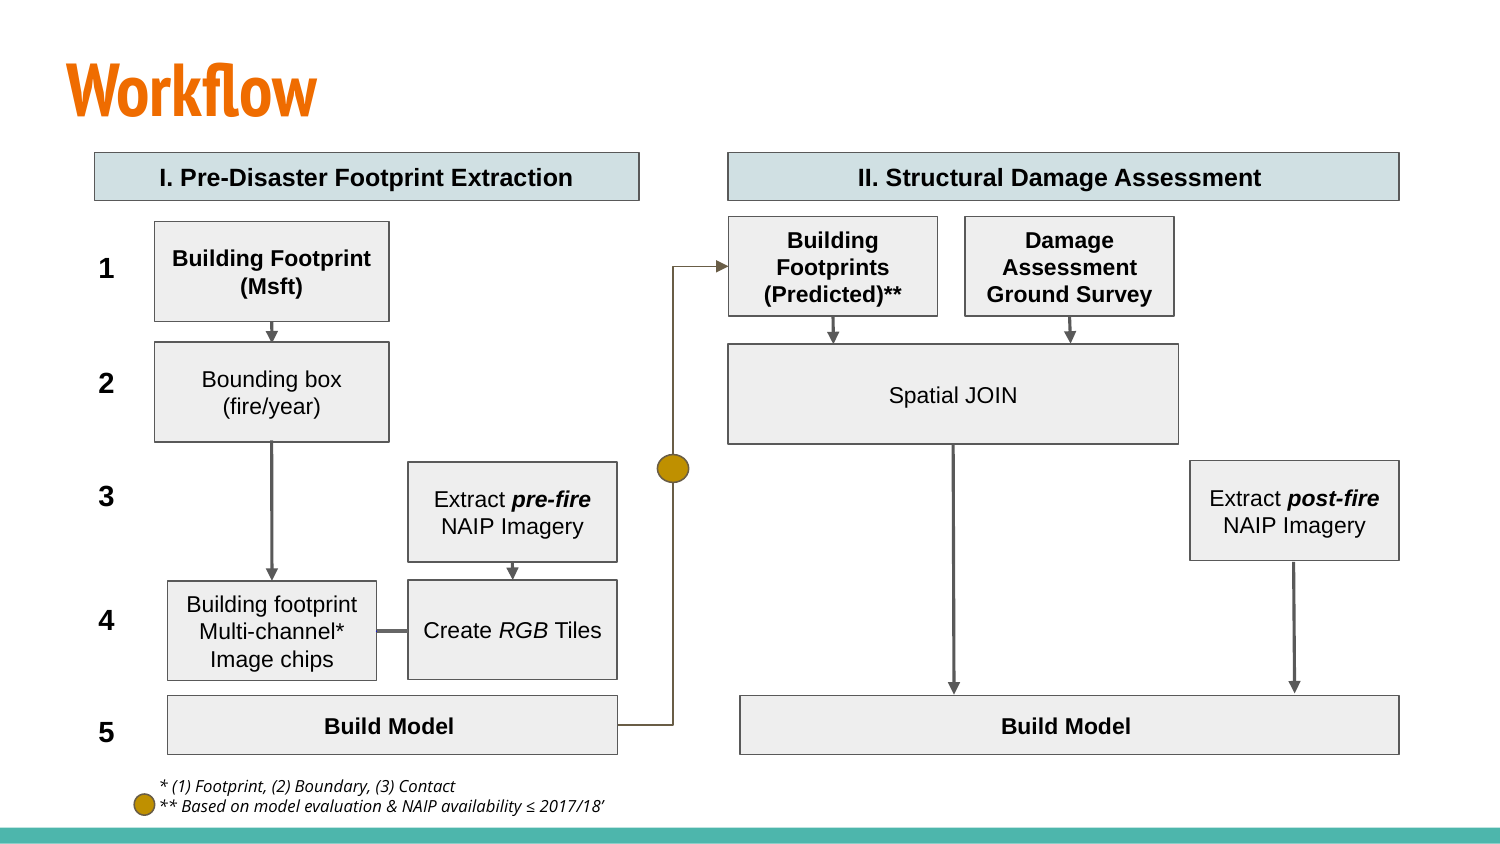

# Workflow
I. Pre-Disaster Footprint Extraction
II. Structural Damage Assessment
Building Footprints (Predicted)**
Damage Assessment Ground Survey
Building Footprint (Msft)
1
Bounding box (fire/year)
Spatial JOIN
2

Extract post-fire NAIP Imagery
Extract pre-fire NAIP Imagery
3
Create RGB Tiles
Building footprint Multi-channel* Image chips
4
Build Model
Build Model
5
* (1) Footprint, (2) Boundary, (3) Contact
** Based on model evaluation & NAIP availability ≤ 2017/18’